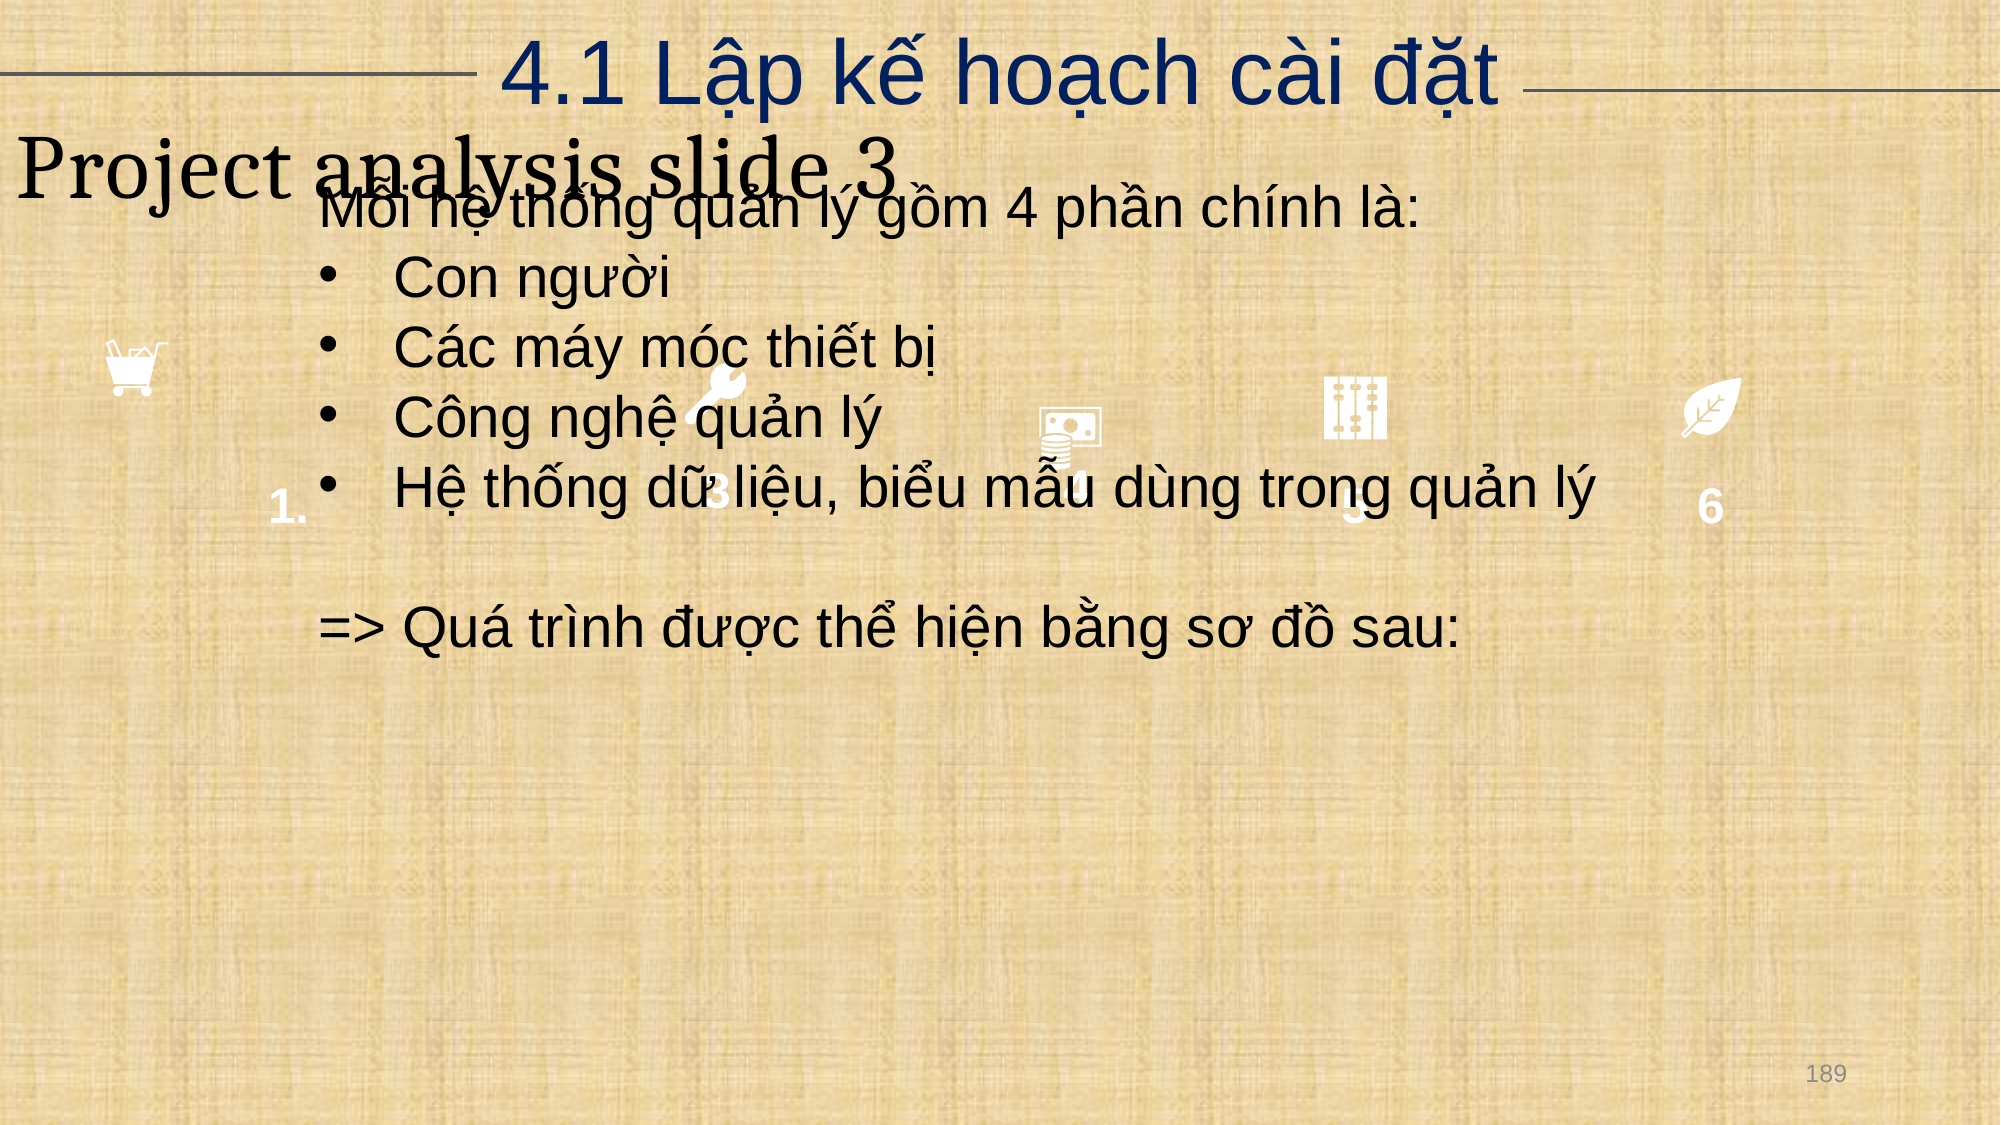

4.1 Lập kế hoạch cài đặt
Project analysis slide 3
Mỗi hệ thống quản lý gồm 4 phần chính là:
Con người
Các máy móc thiết bị
Công nghệ quản lý
Hệ thống dữ liệu, biểu mẫu dùng trong quản lý

=> Quá trình được thể hiện bằng sơ đồ sau:

4
3
1.
5
6
189